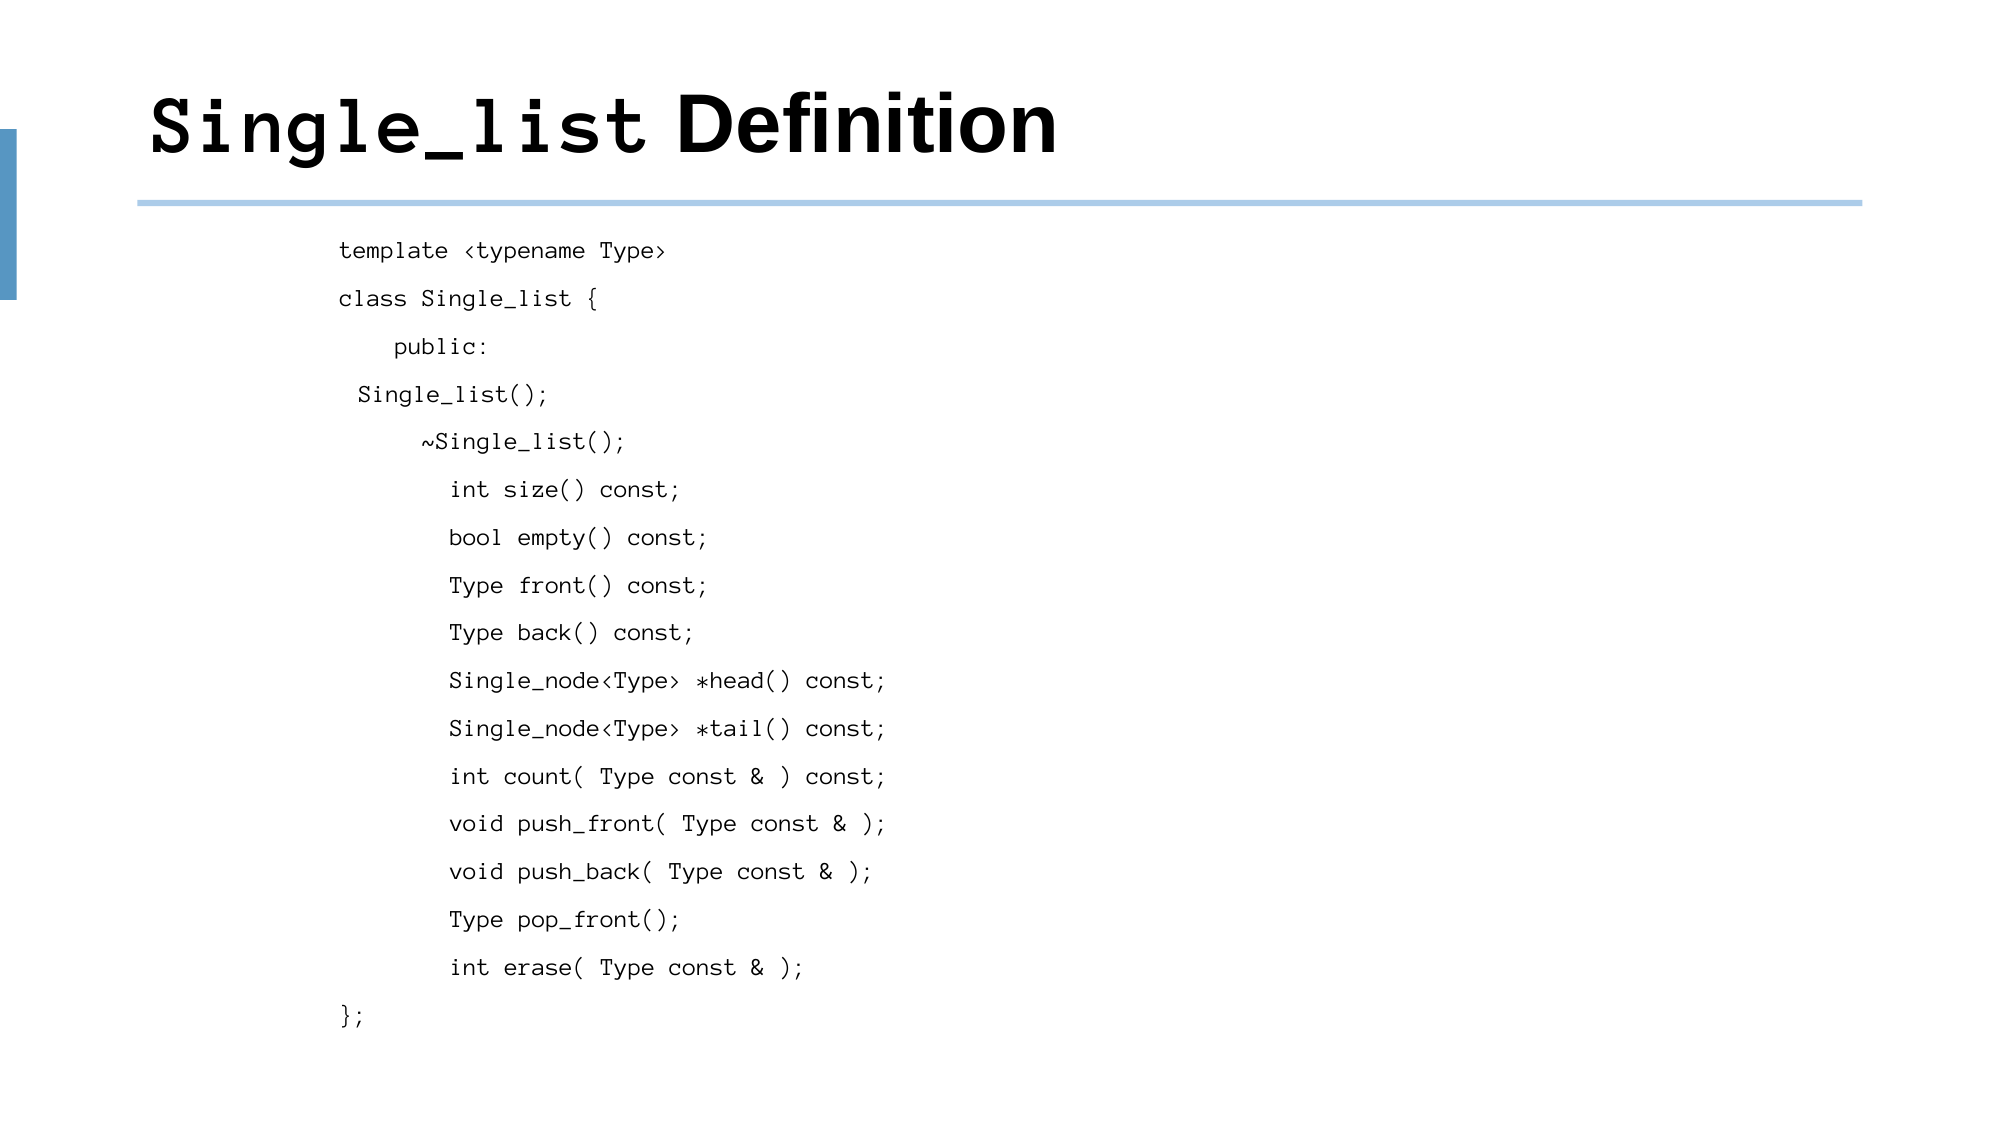

# Single_list Definition
		template <typename Type>
		class Single_list {
		    public:
               Single_list();
   	      ~Single_list();
		        int size() const;
		        bool empty() const;
		        Type front() const;
		        Type back() const;
		        Single_node<Type> *head() const;
		        Single_node<Type> *tail() const;
		        int count( Type const & ) const;
		        void push_front( Type const & );
		        void push_back( Type const & );
		        Type pop_front();
		        int erase( Type const & );
		};